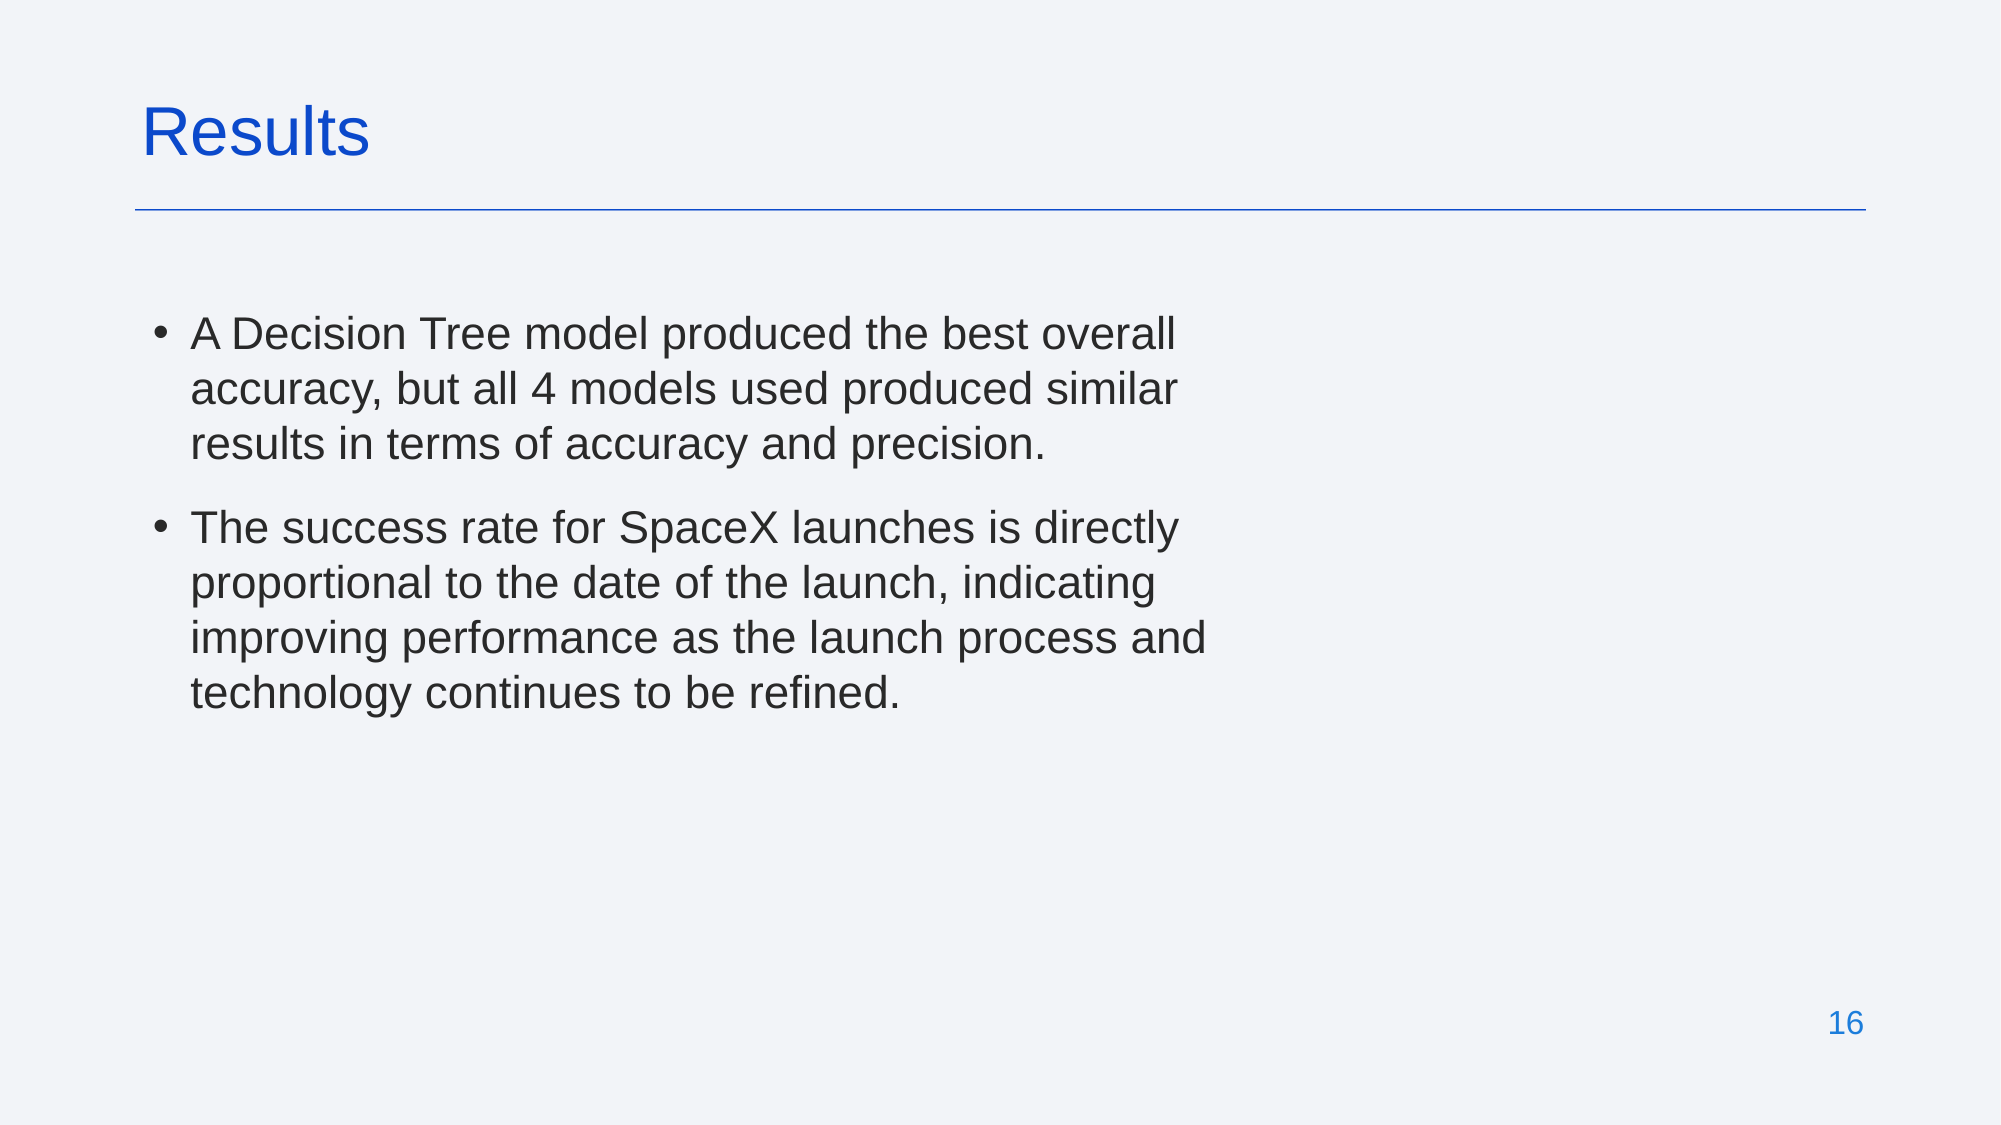

Results
A Decision Tree model produced the best overall accuracy, but all 4 models used produced similar results in terms of accuracy and precision.
The success rate for SpaceX launches is directly proportional to the date of the launch, indicating improving performance as the launch process and technology continues to be refined.

16